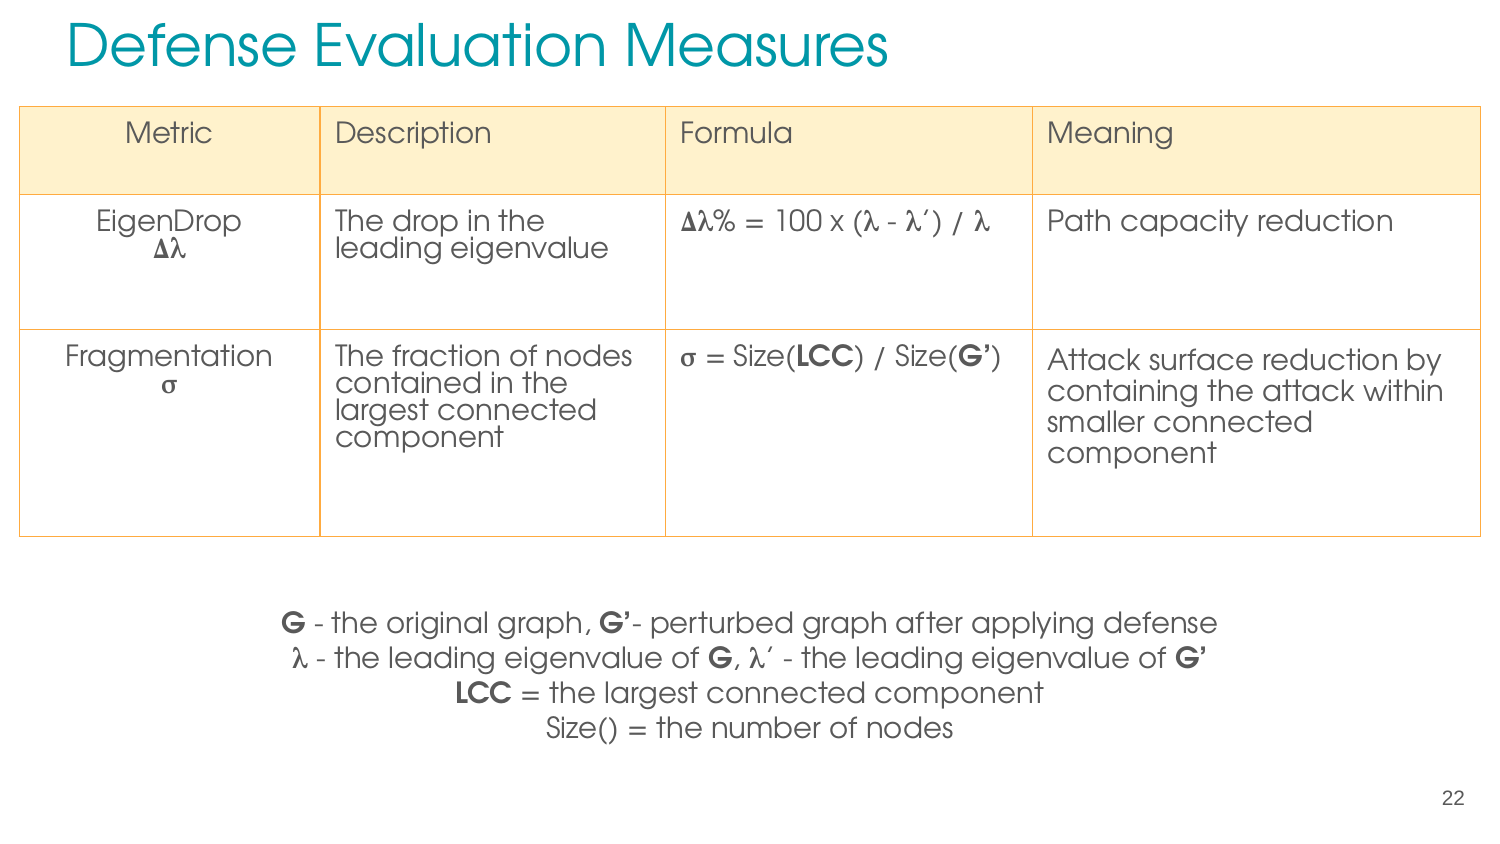

# Defense Evaluation Measures
| Metric | Description | Formula | Meaning |
| --- | --- | --- | --- |
| EigenDrop 𝚫𝛌 | The drop in the leading eigenvalue | 𝚫𝛌% = 100 x (𝛌 - 𝛌’) / 𝛌 | Path capacity reduction |
| Fragmentation 𝛔 | The fraction of nodes contained in the largest connected component | 𝛔 = Size(LCC) / Size(G’) | Attack surface reduction by containing the attack within smaller connected component |
G - the original graph, G’- perturbed graph after applying defense
𝛌 - the leading eigenvalue of G, 𝛌’ - the leading eigenvalue of G’
LCC = the largest connected component
Size() = the number of nodes
22